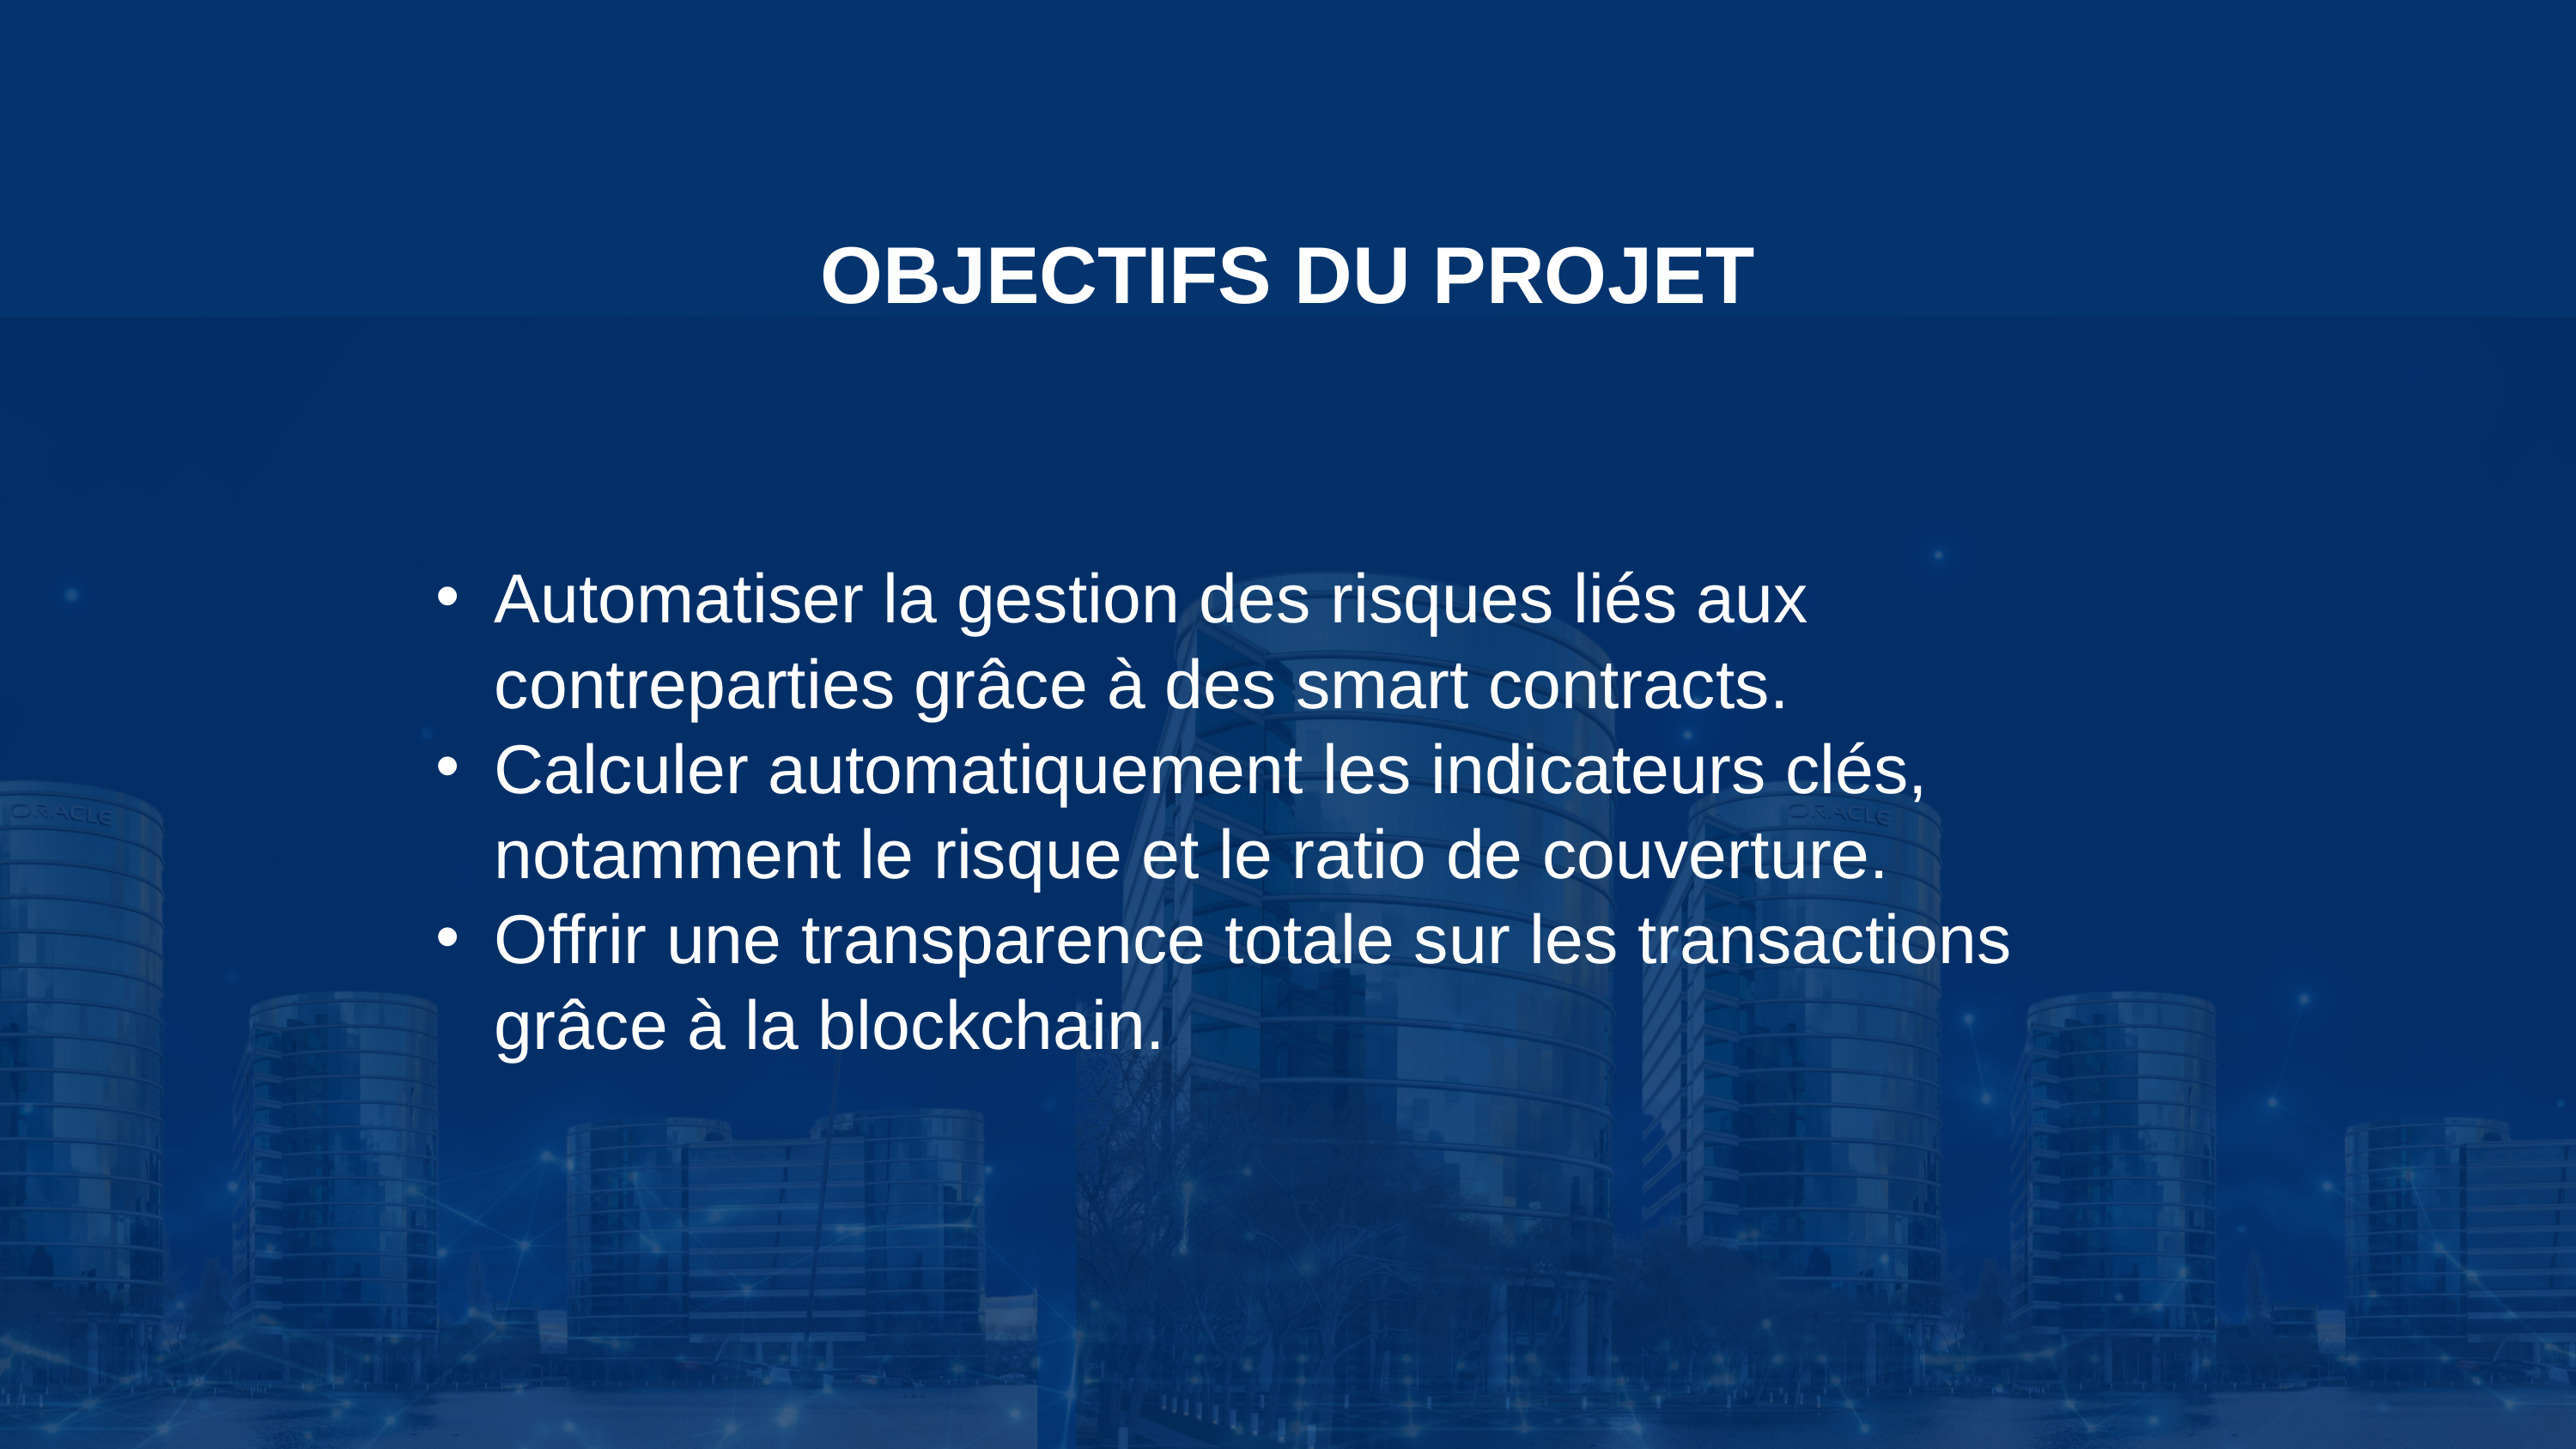

OBJECTIFS DU PROJET

Automatiser la gestion des risques liés aux contreparties grâce à des smart contracts.
Calculer automatiquement les indicateurs clés, notamment le risque et le ratio de couverture.
Offrir une transparence totale sur les transactions grâce à la blockchain.